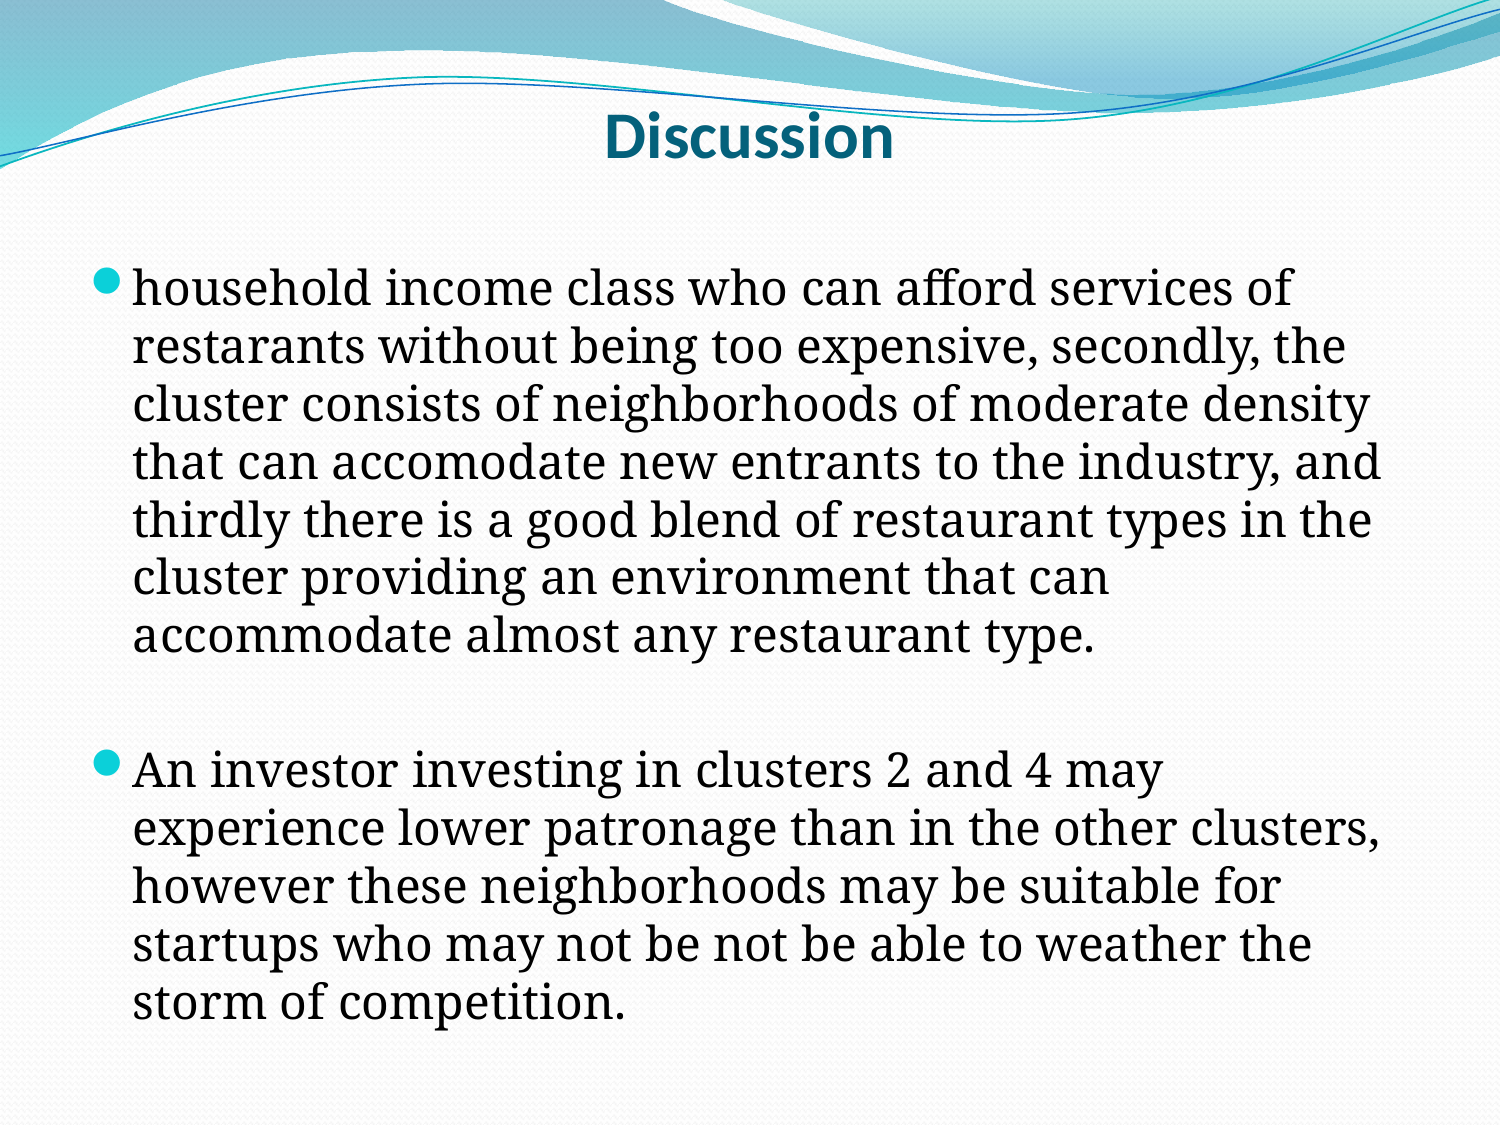

# Discussion
household income class who can afford services of restarants without being too expensive, secondly, the cluster consists of neighborhoods of moderate density that can accomodate new entrants to the industry, and thirdly there is a good blend of restaurant types in the cluster providing an environment that can accommodate almost any restaurant type.

An investor investing in clusters 2 and 4 may experience lower patronage than in the other clusters, however these neighborhoods may be suitable for startups who may not be not be able to weather the storm of competition.